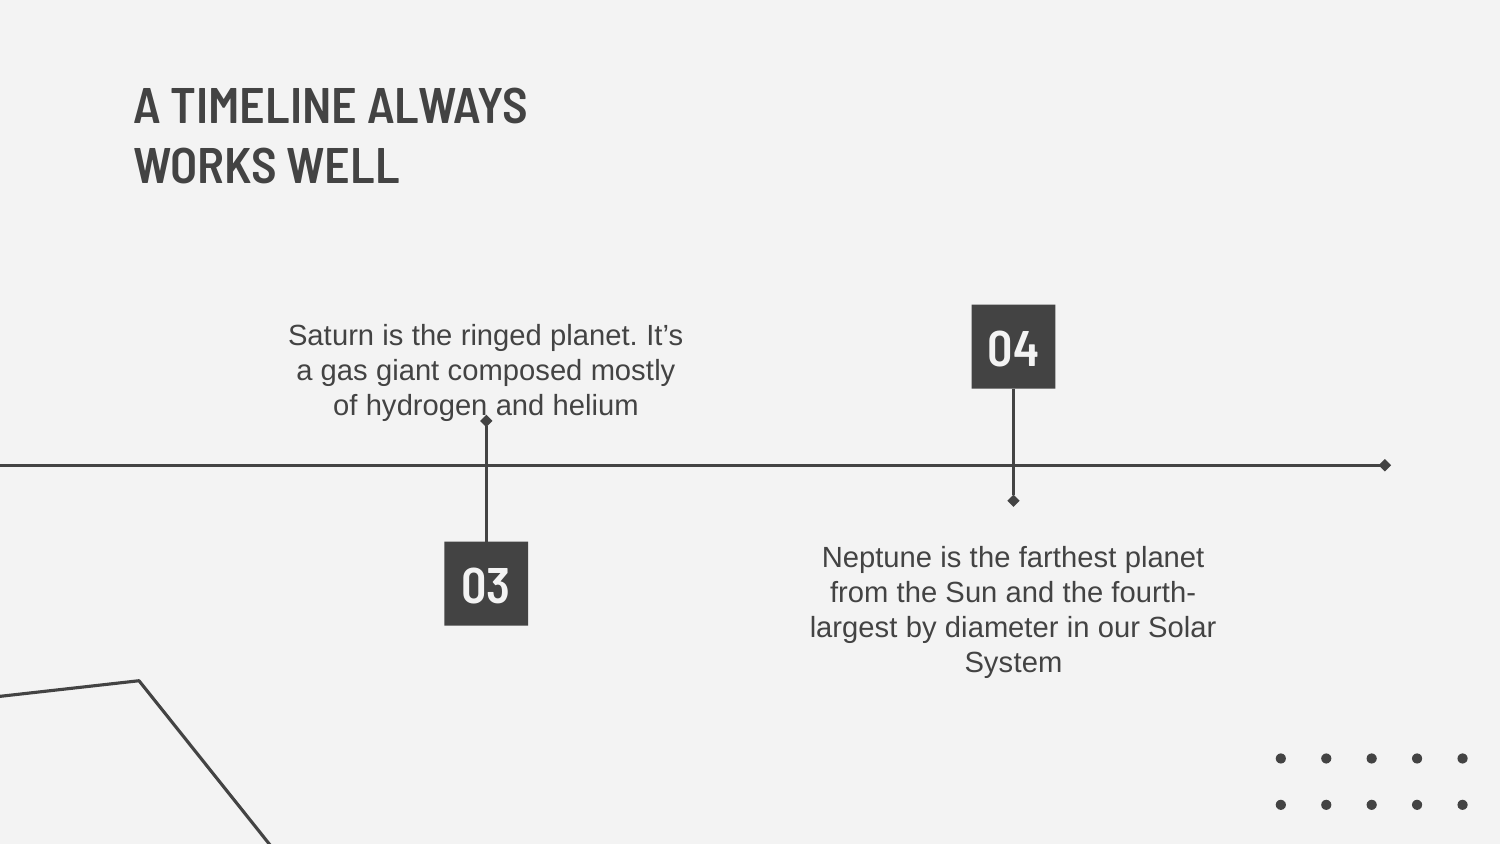

# A TIMELINE ALWAYS WORKS WELL
Saturn is the ringed planet. It’s a gas giant composed mostly of hydrogen and helium
04
Neptune is the farthest planet from the Sun and the fourth-largest by diameter in our Solar System
03